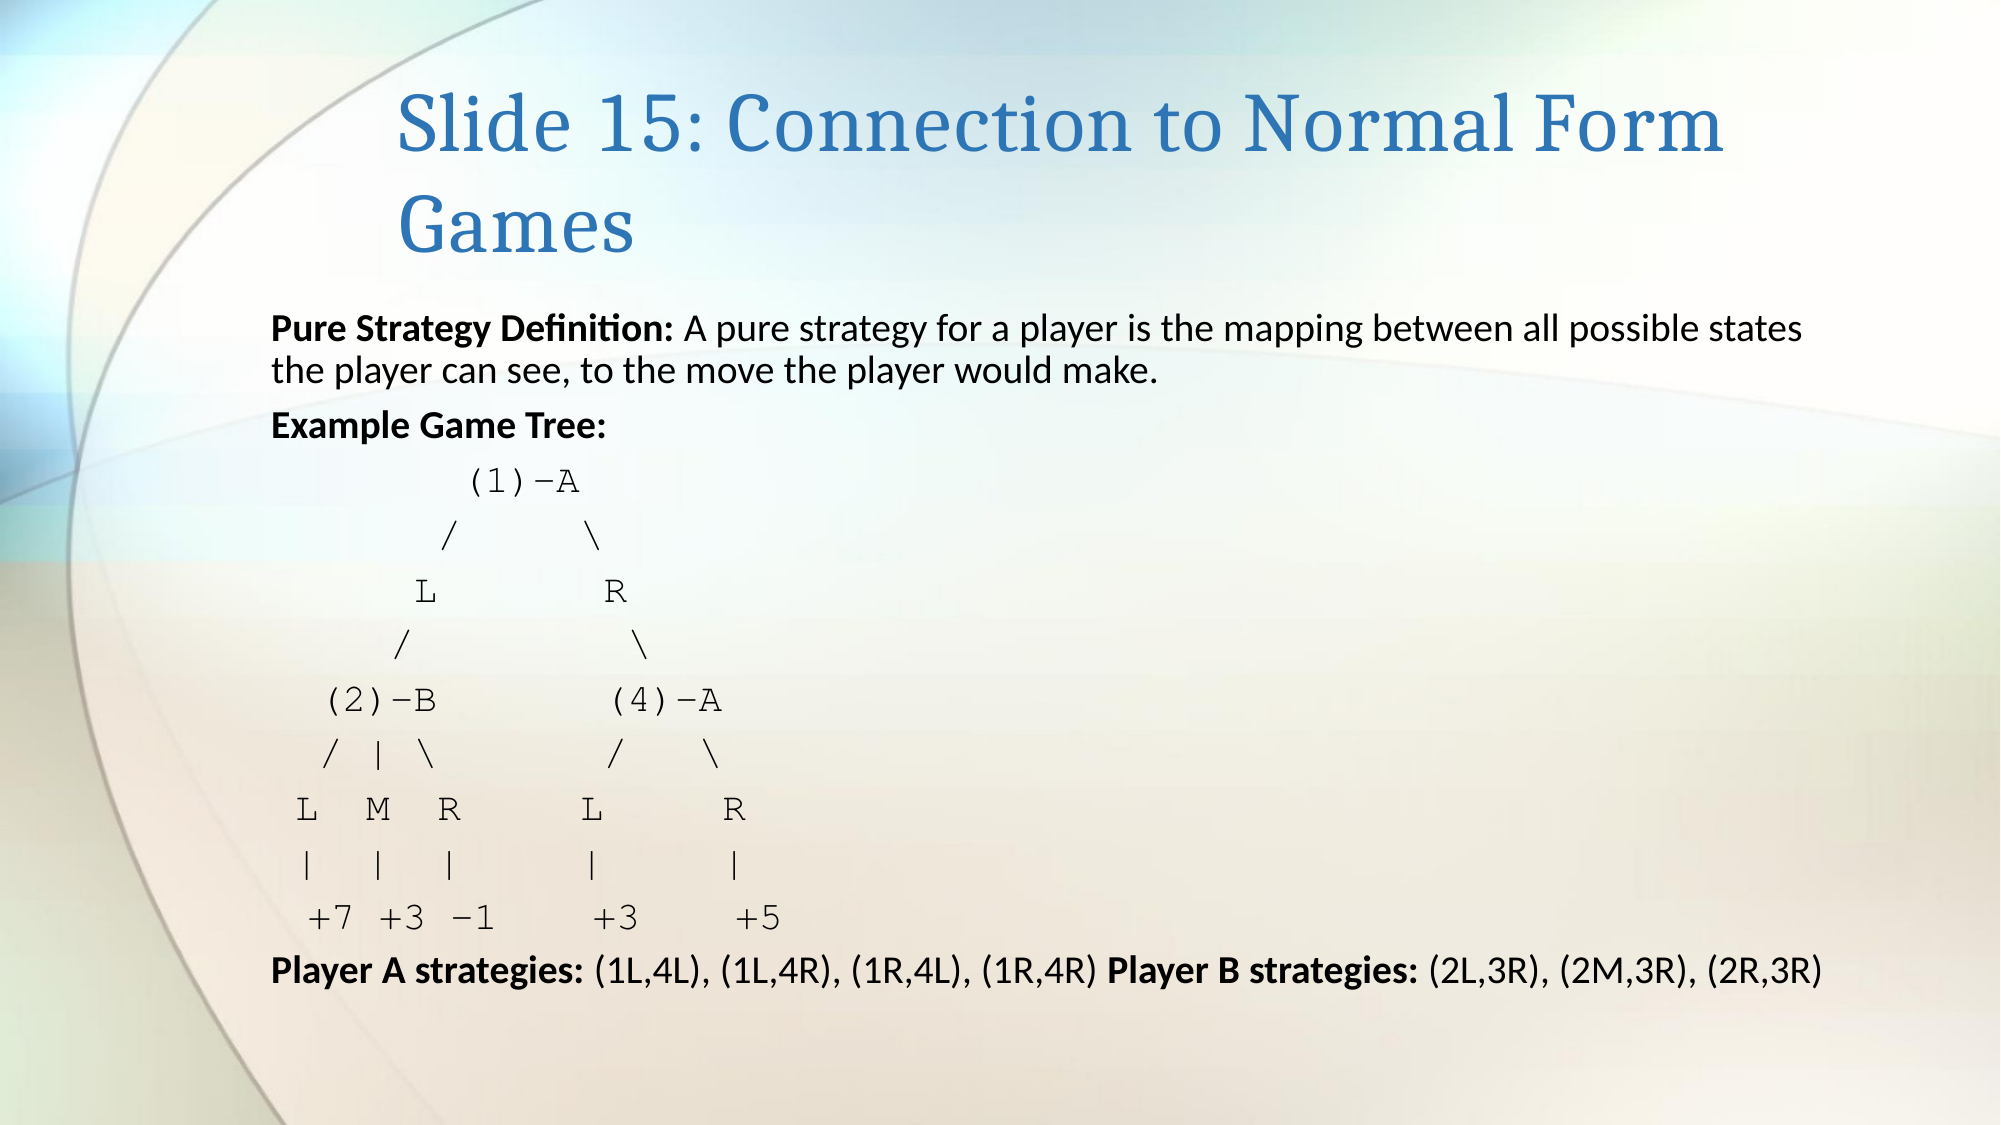

# Slide 15: Connection to Normal Form Games
Pure Strategy Definition: A pure strategy for a player is the mapping between all possible states the player can see, to the move the player would make.
Example Game Tree:
        (1)-A
       /     \
      L       R
     /         \
  (2)-B       (4)-A
  / | \       /   \
 L  M  R     L     R
 |  |  |     |     |
+7 +3 -1    +3    +5
Player A strategies: (1L,4L), (1L,4R), (1R,4L), (1R,4R) Player B strategies: (2L,3R), (2M,3R), (2R,3R)